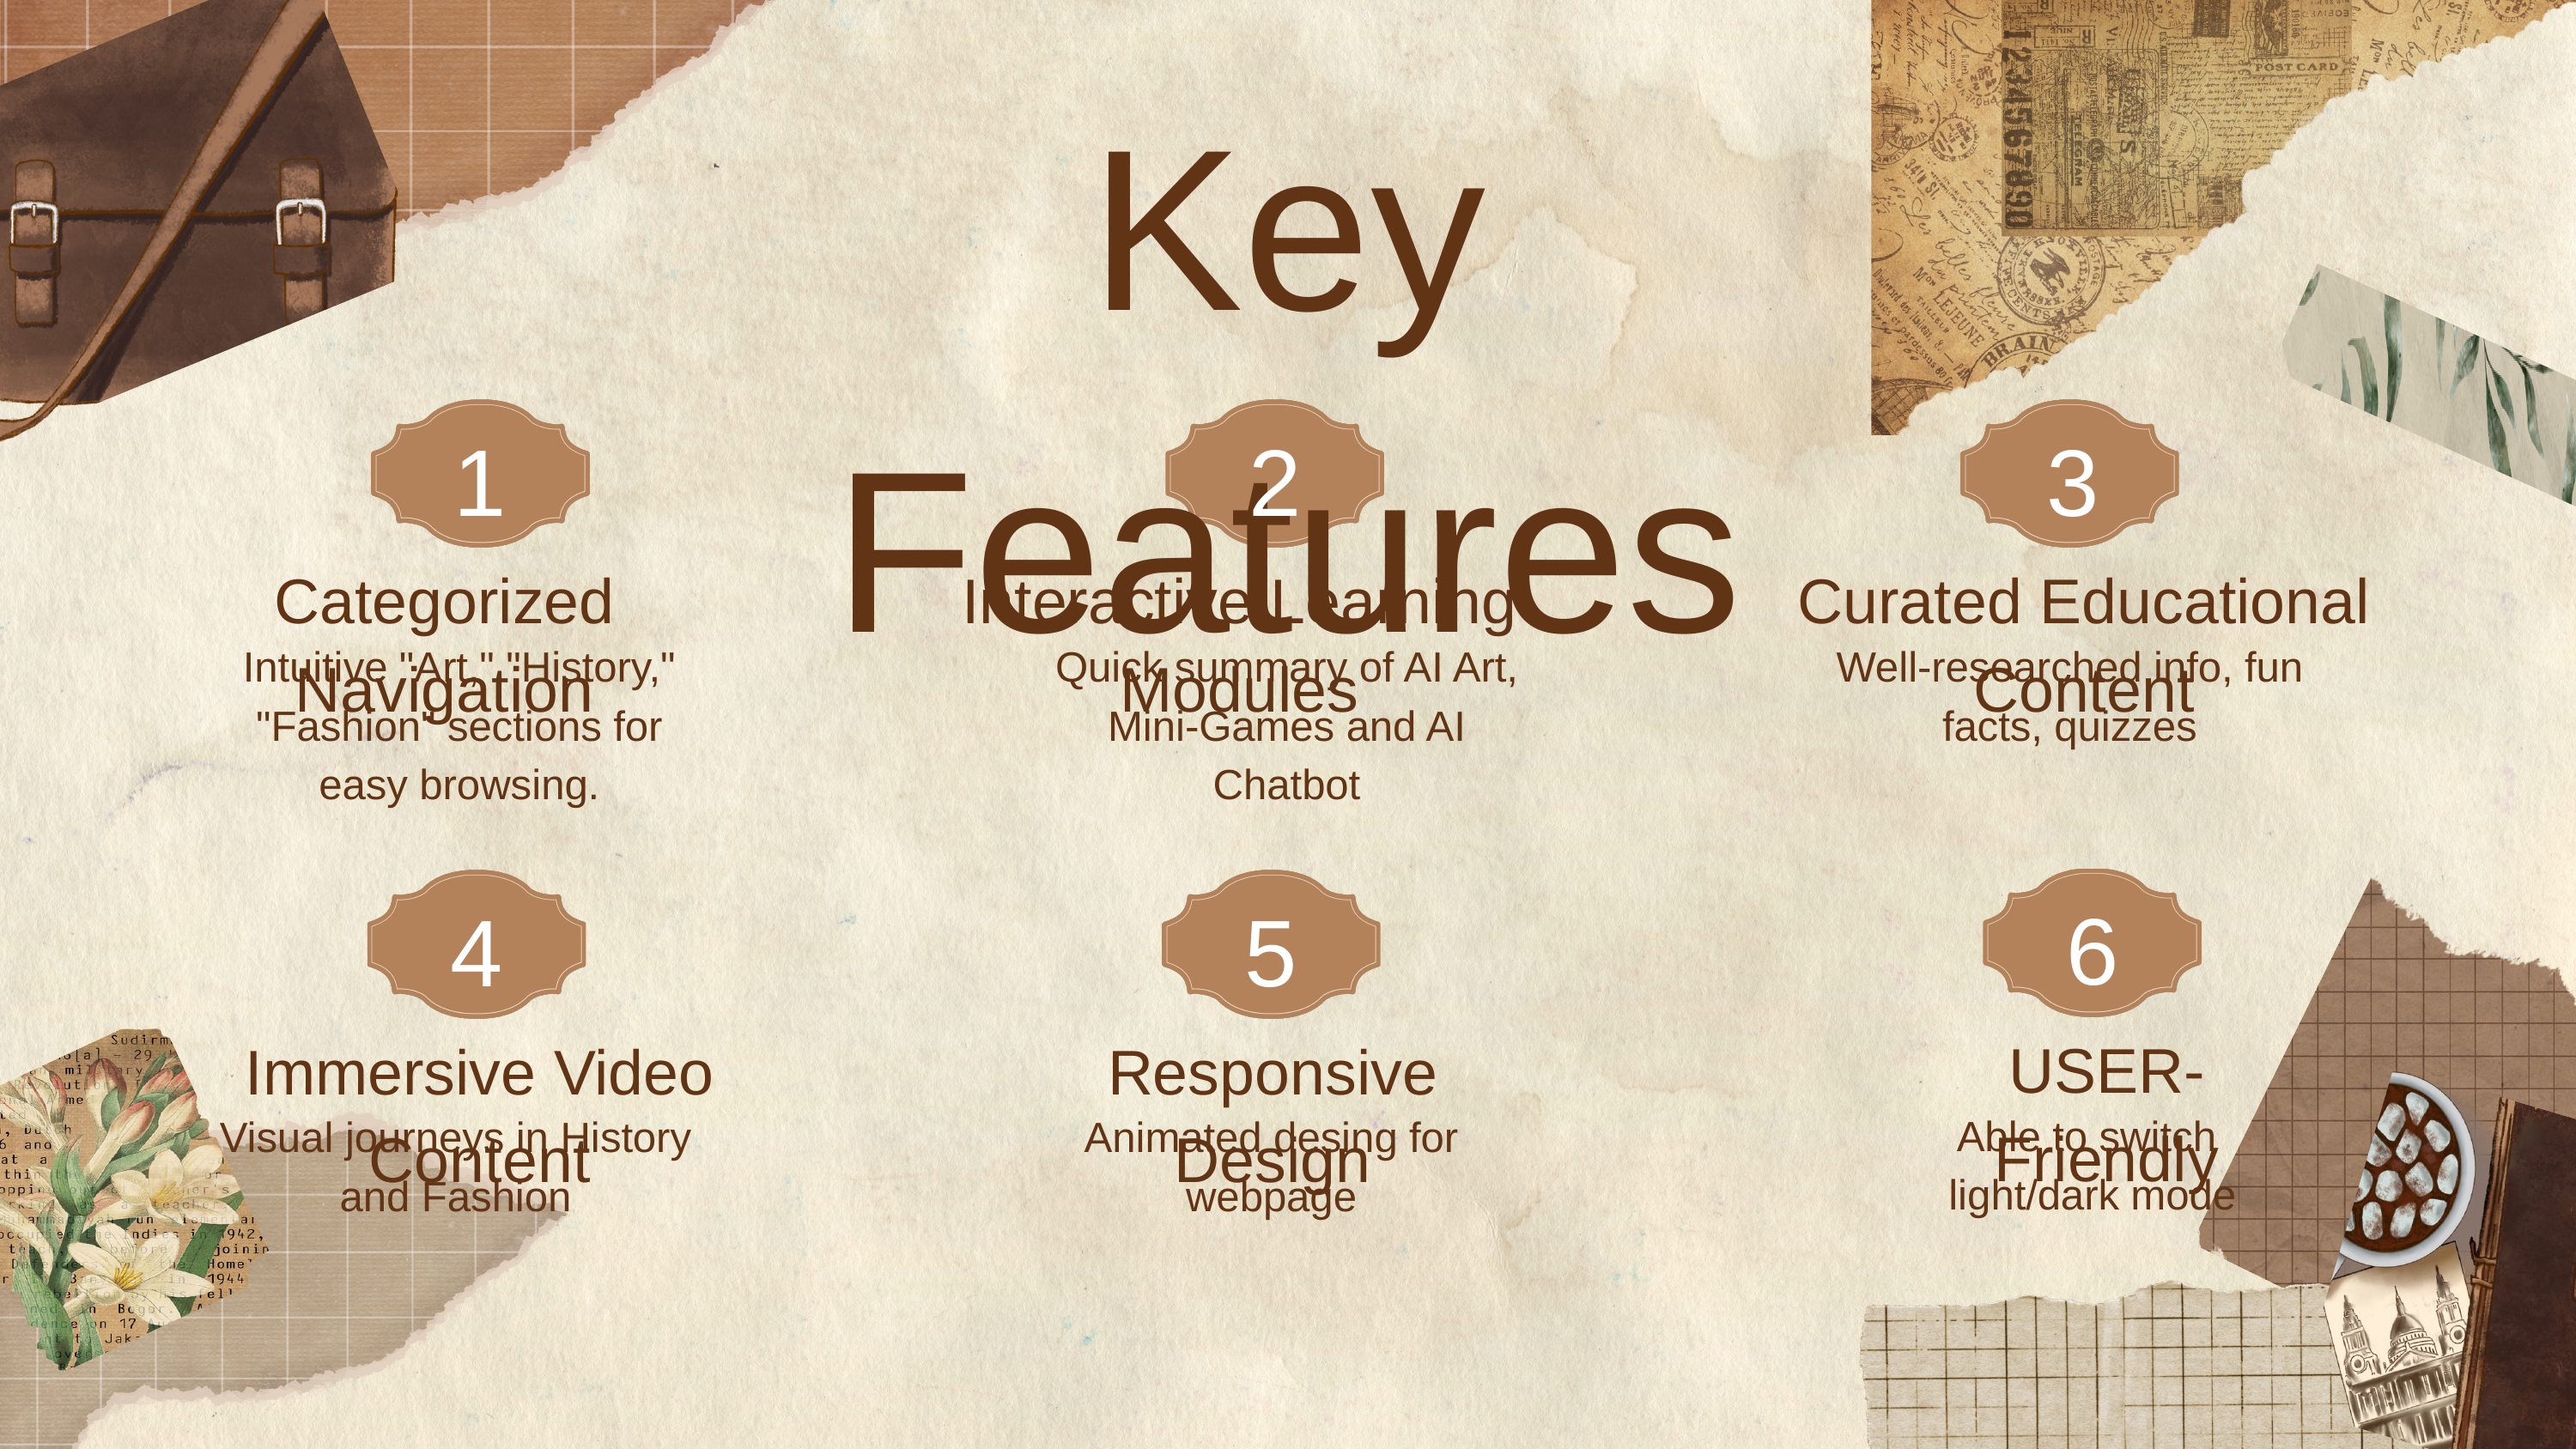

Key Features

1
2
3
Categorized Navigation
Interactive Learning Modules
Curated Educational Content
Intuitive "Art," "History," "Fashion" sections for easy browsing.
Quick summary of AI Art, Mini-Games and AI Chatbot
Well-researched info, fun facts, quizzes

6
4
5

USER-Friendly
Immersive Video Content
Responsive Design

Able to switch
light/dark mode
Visual journeys in History and Fashion
Animated desing for webpage